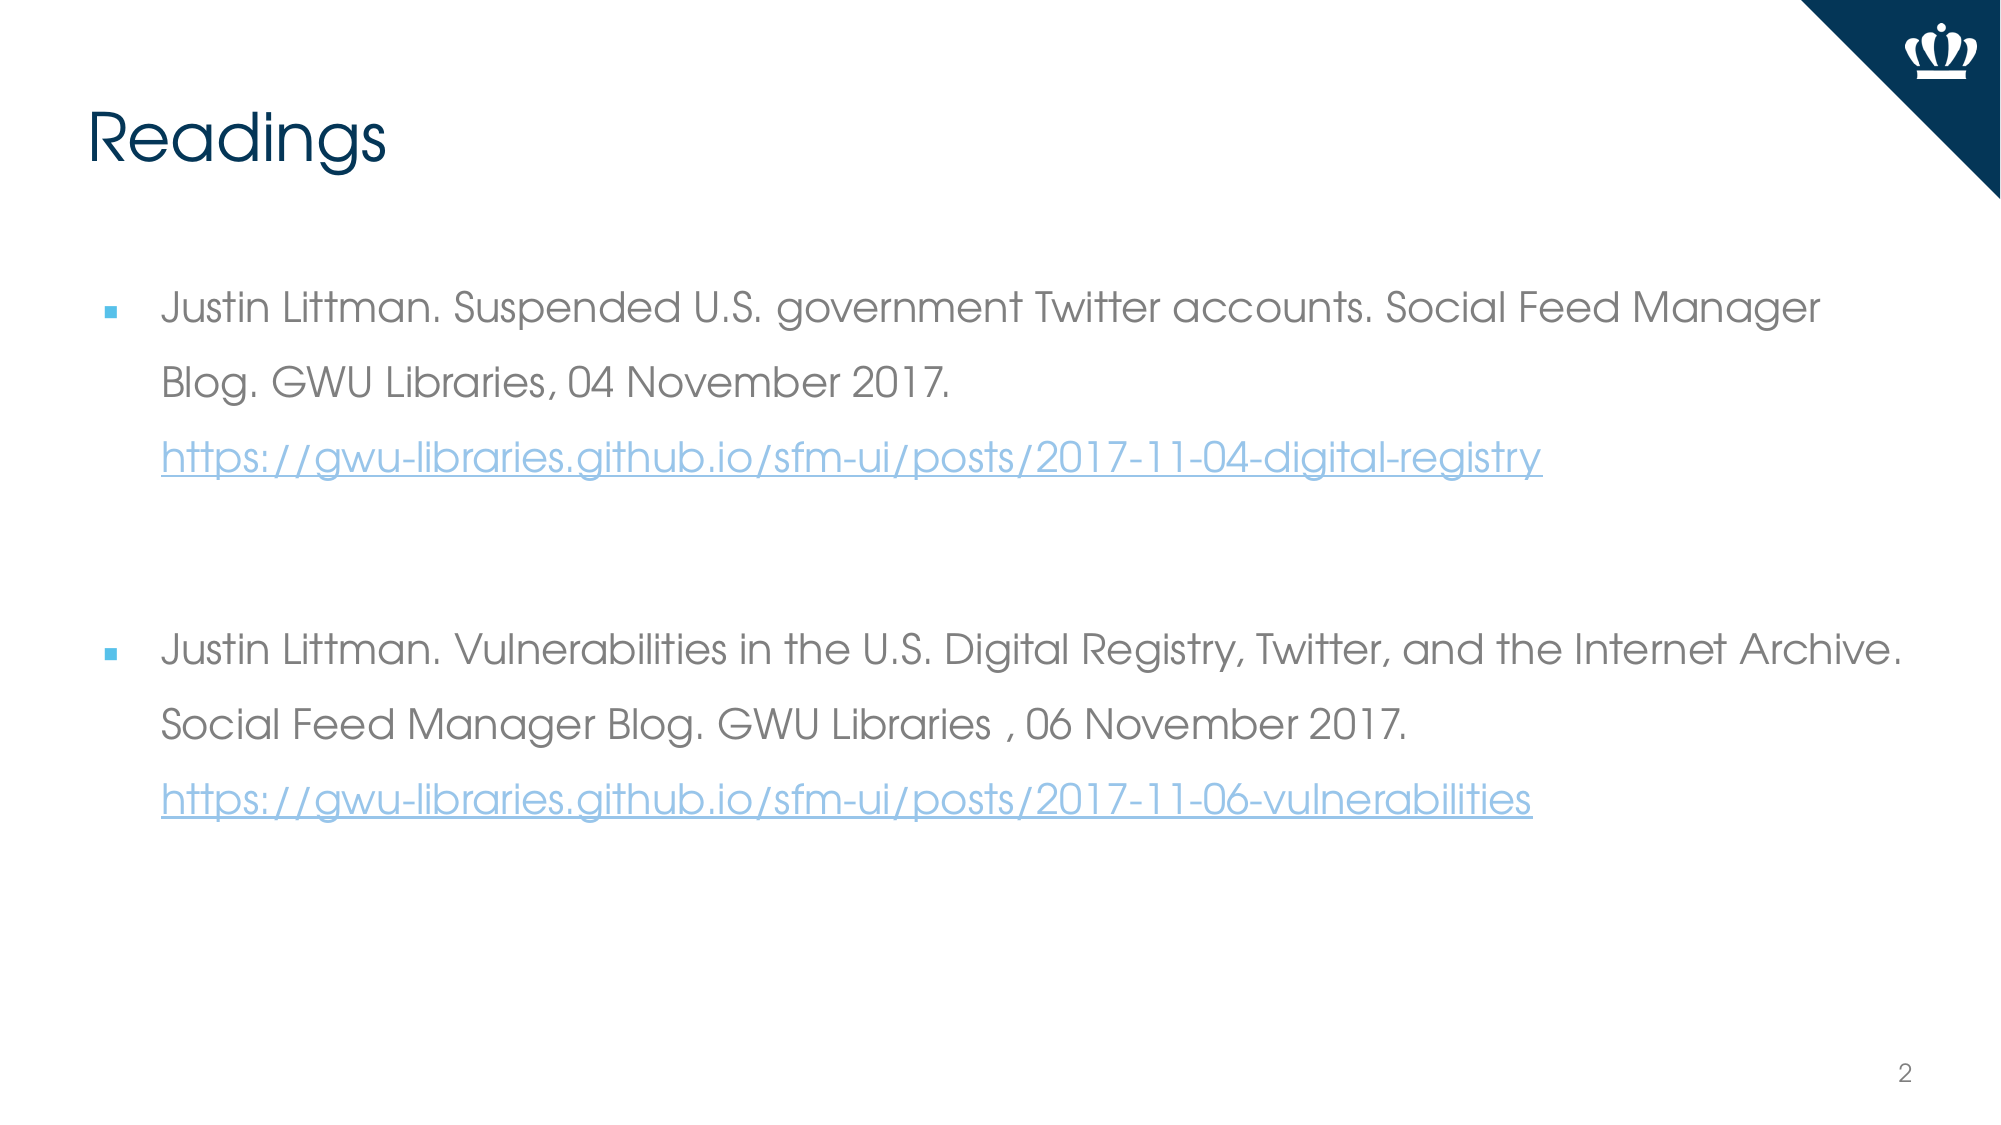

# Readings
Justin Littman. Suspended U.S. government Twitter accounts. Social Feed Manager Blog. GWU Libraries, 04 November 2017. https://gwu-libraries.github.io/sfm-ui/posts/2017-11-04-digital-registry

Justin Littman. Vulnerabilities in the U.S. Digital Registry, Twitter, and the Internet Archive. Social Feed Manager Blog. GWU Libraries , 06 November 2017. https://gwu-libraries.github.io/sfm-ui/posts/2017-11-06-vulnerabilities

2